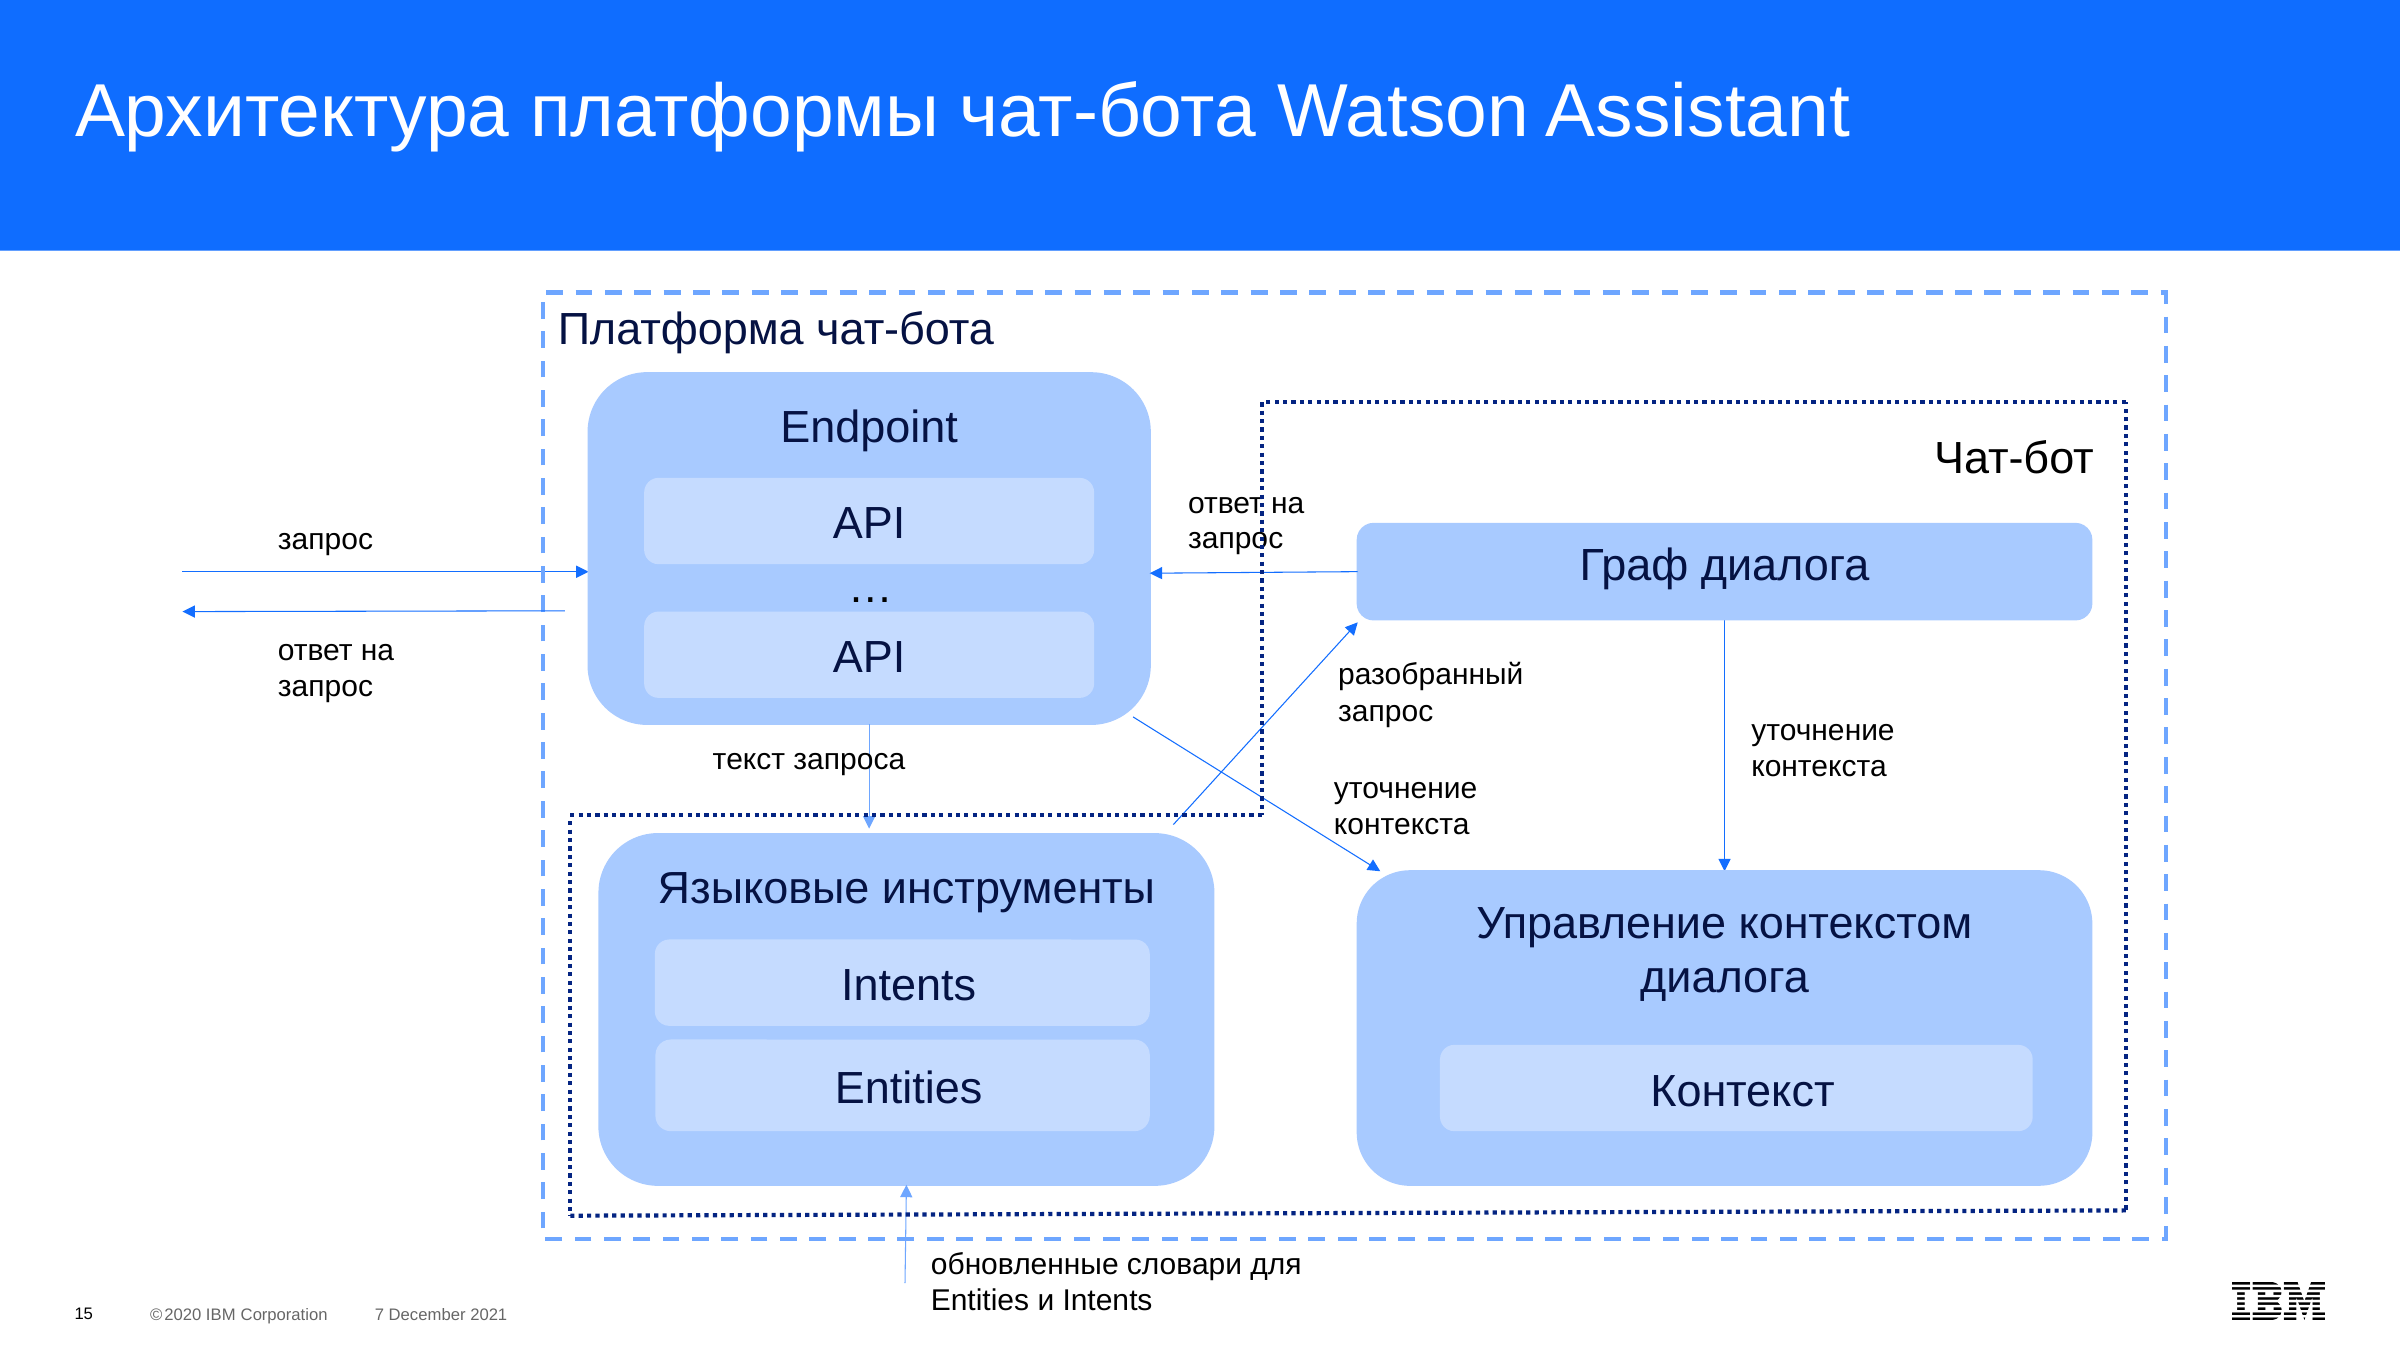

Архитектура платформы чат-бота Watson Assistant
Платформа чат-бота
Endpoint
Чат-бот

ответ на запрос
API
запрос
Граф диалога
…
API
ответ на запрос
разобранный запрос
уточнение контекста
текст запроса
уточнение контекста
Языковые инструменты
Управление контекстом диалога
 Intents
 Entities
 Контекст
обновленные словари для Entities и Intents